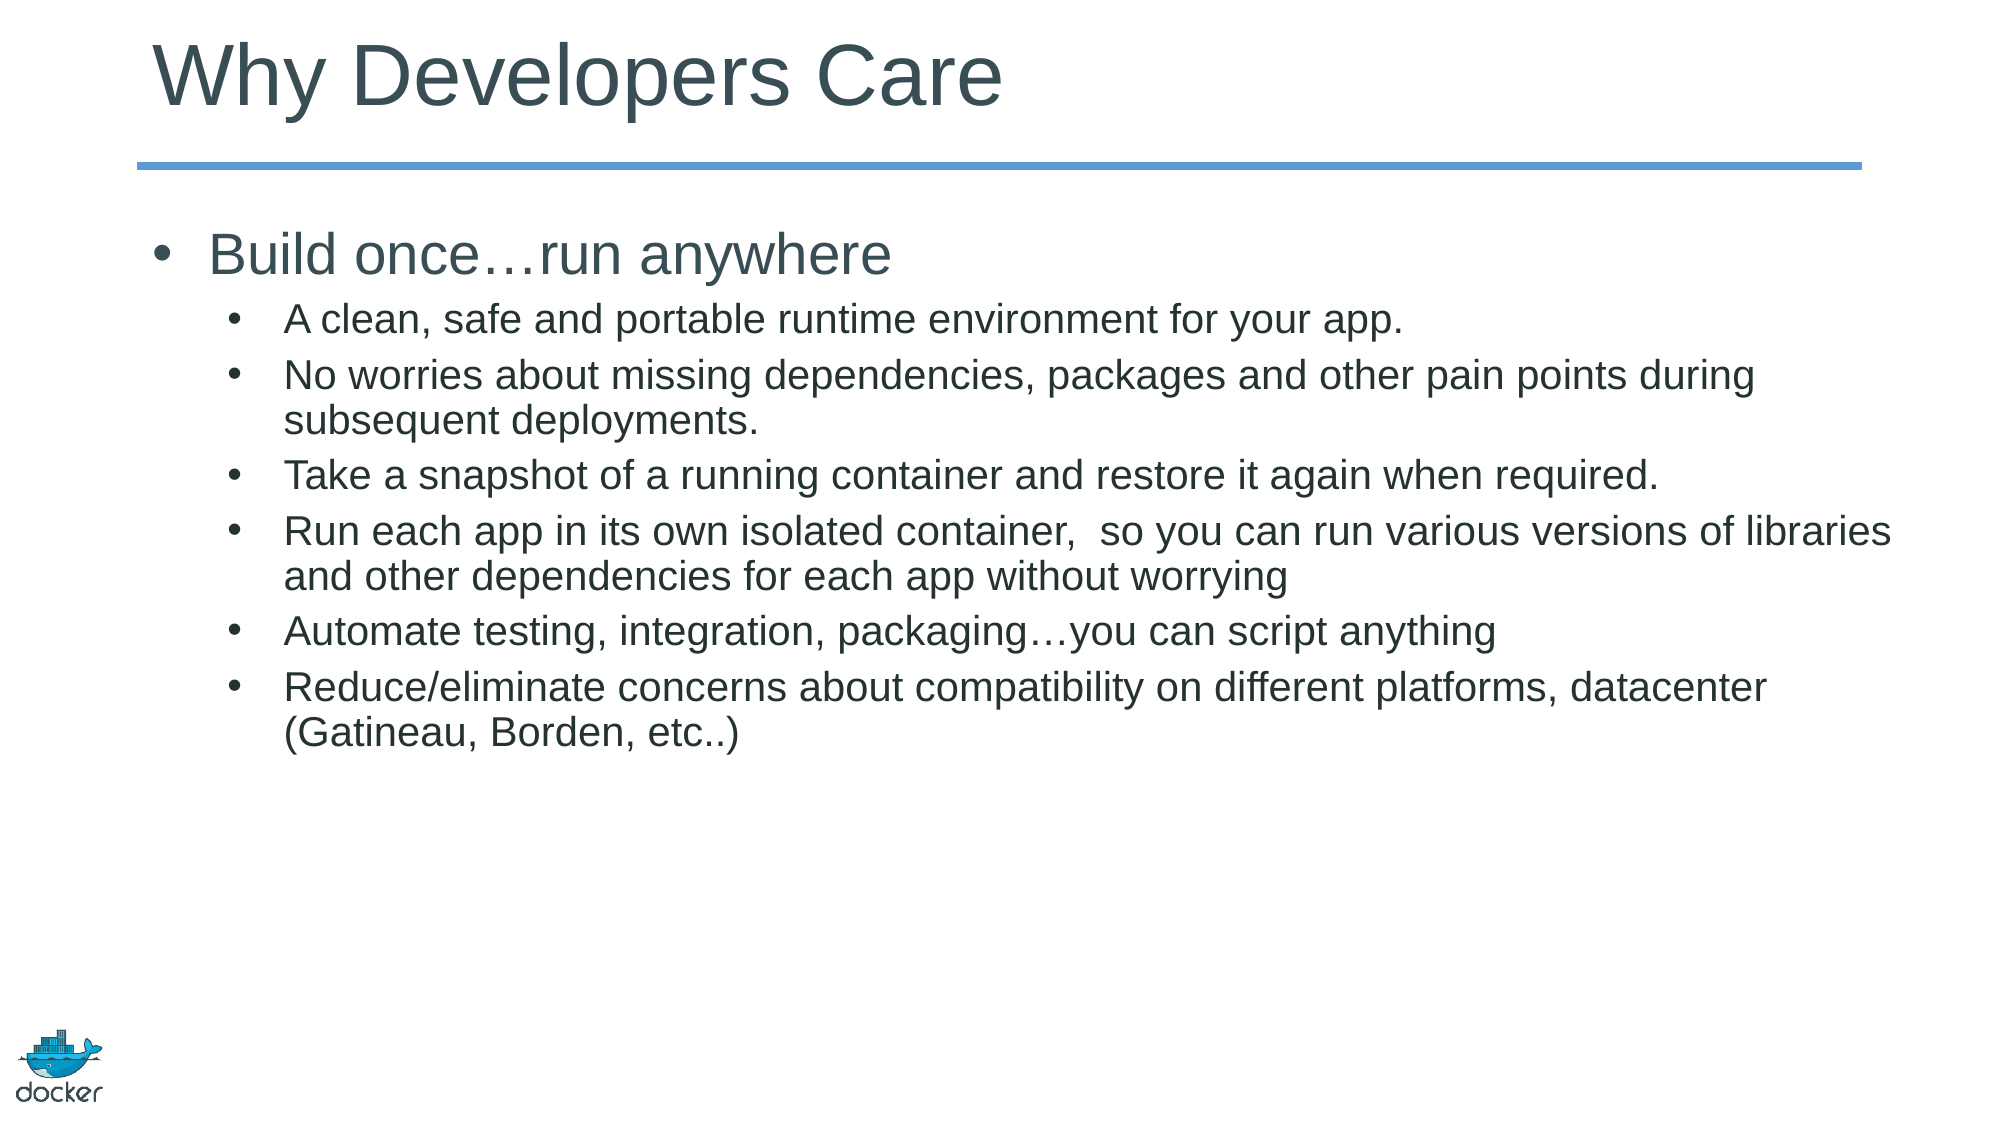

# Why Developers Care
Build once…run anywhere
A clean, safe and portable runtime environment for your app.
No worries about missing dependencies, packages and other pain points during subsequent deployments.
Take a snapshot of a running container and restore it again when required.
Run each app in its own isolated container,  so you can run various versions of libraries and other dependencies for each app without worrying
Automate testing, integration, packaging…you can script anything
Reduce/eliminate concerns about compatibility on different platforms, datacenter (Gatineau, Borden, etc..)